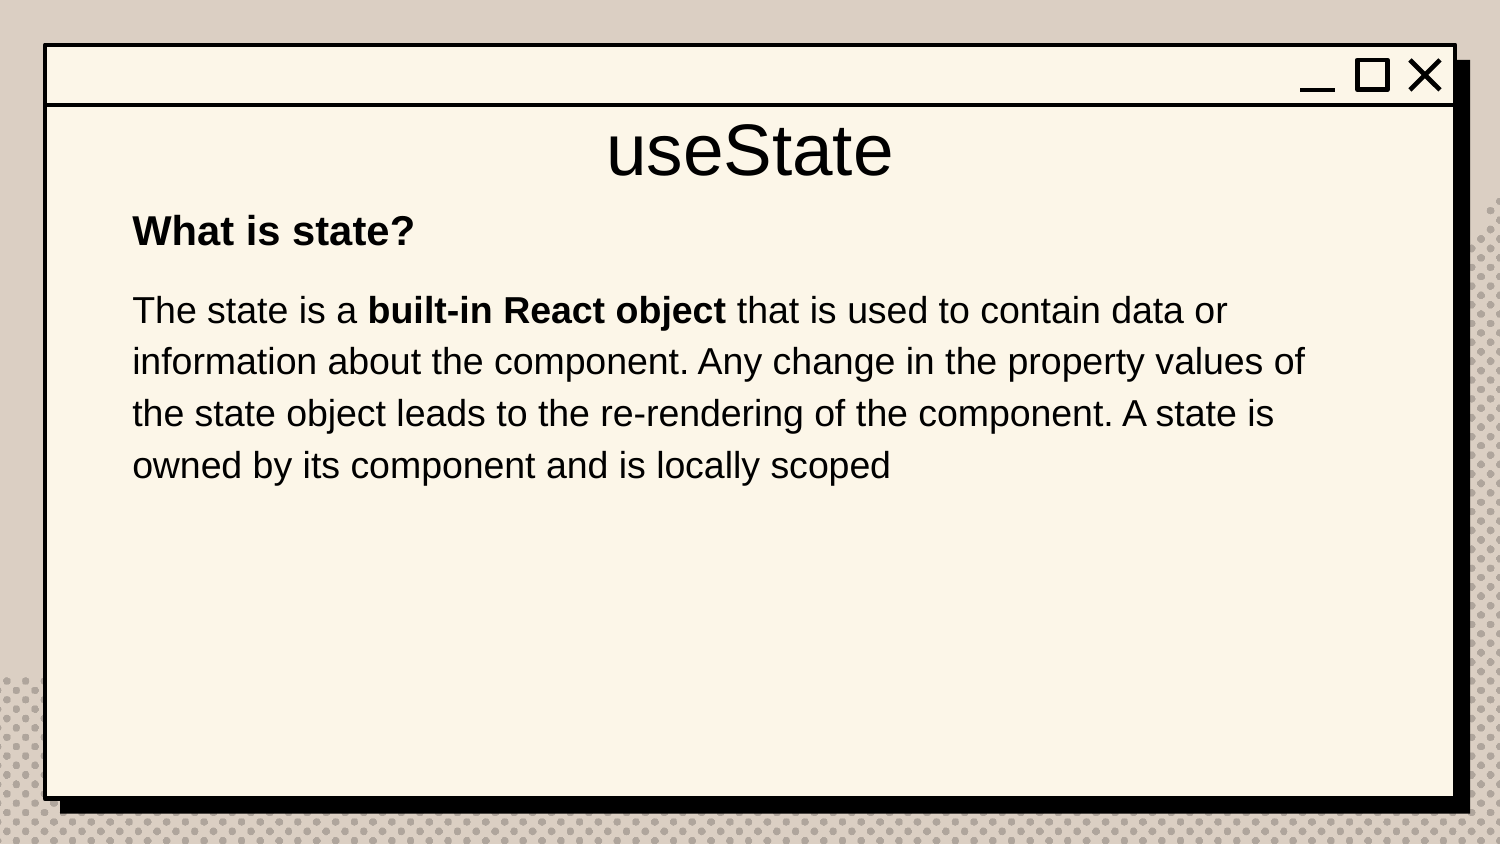

# useState
What is state?
The state is a built-in React object that is used to contain data or information about the component. Any change in the property values of the state object leads to the re-rendering of the component. A state is owned by its component and is locally scoped